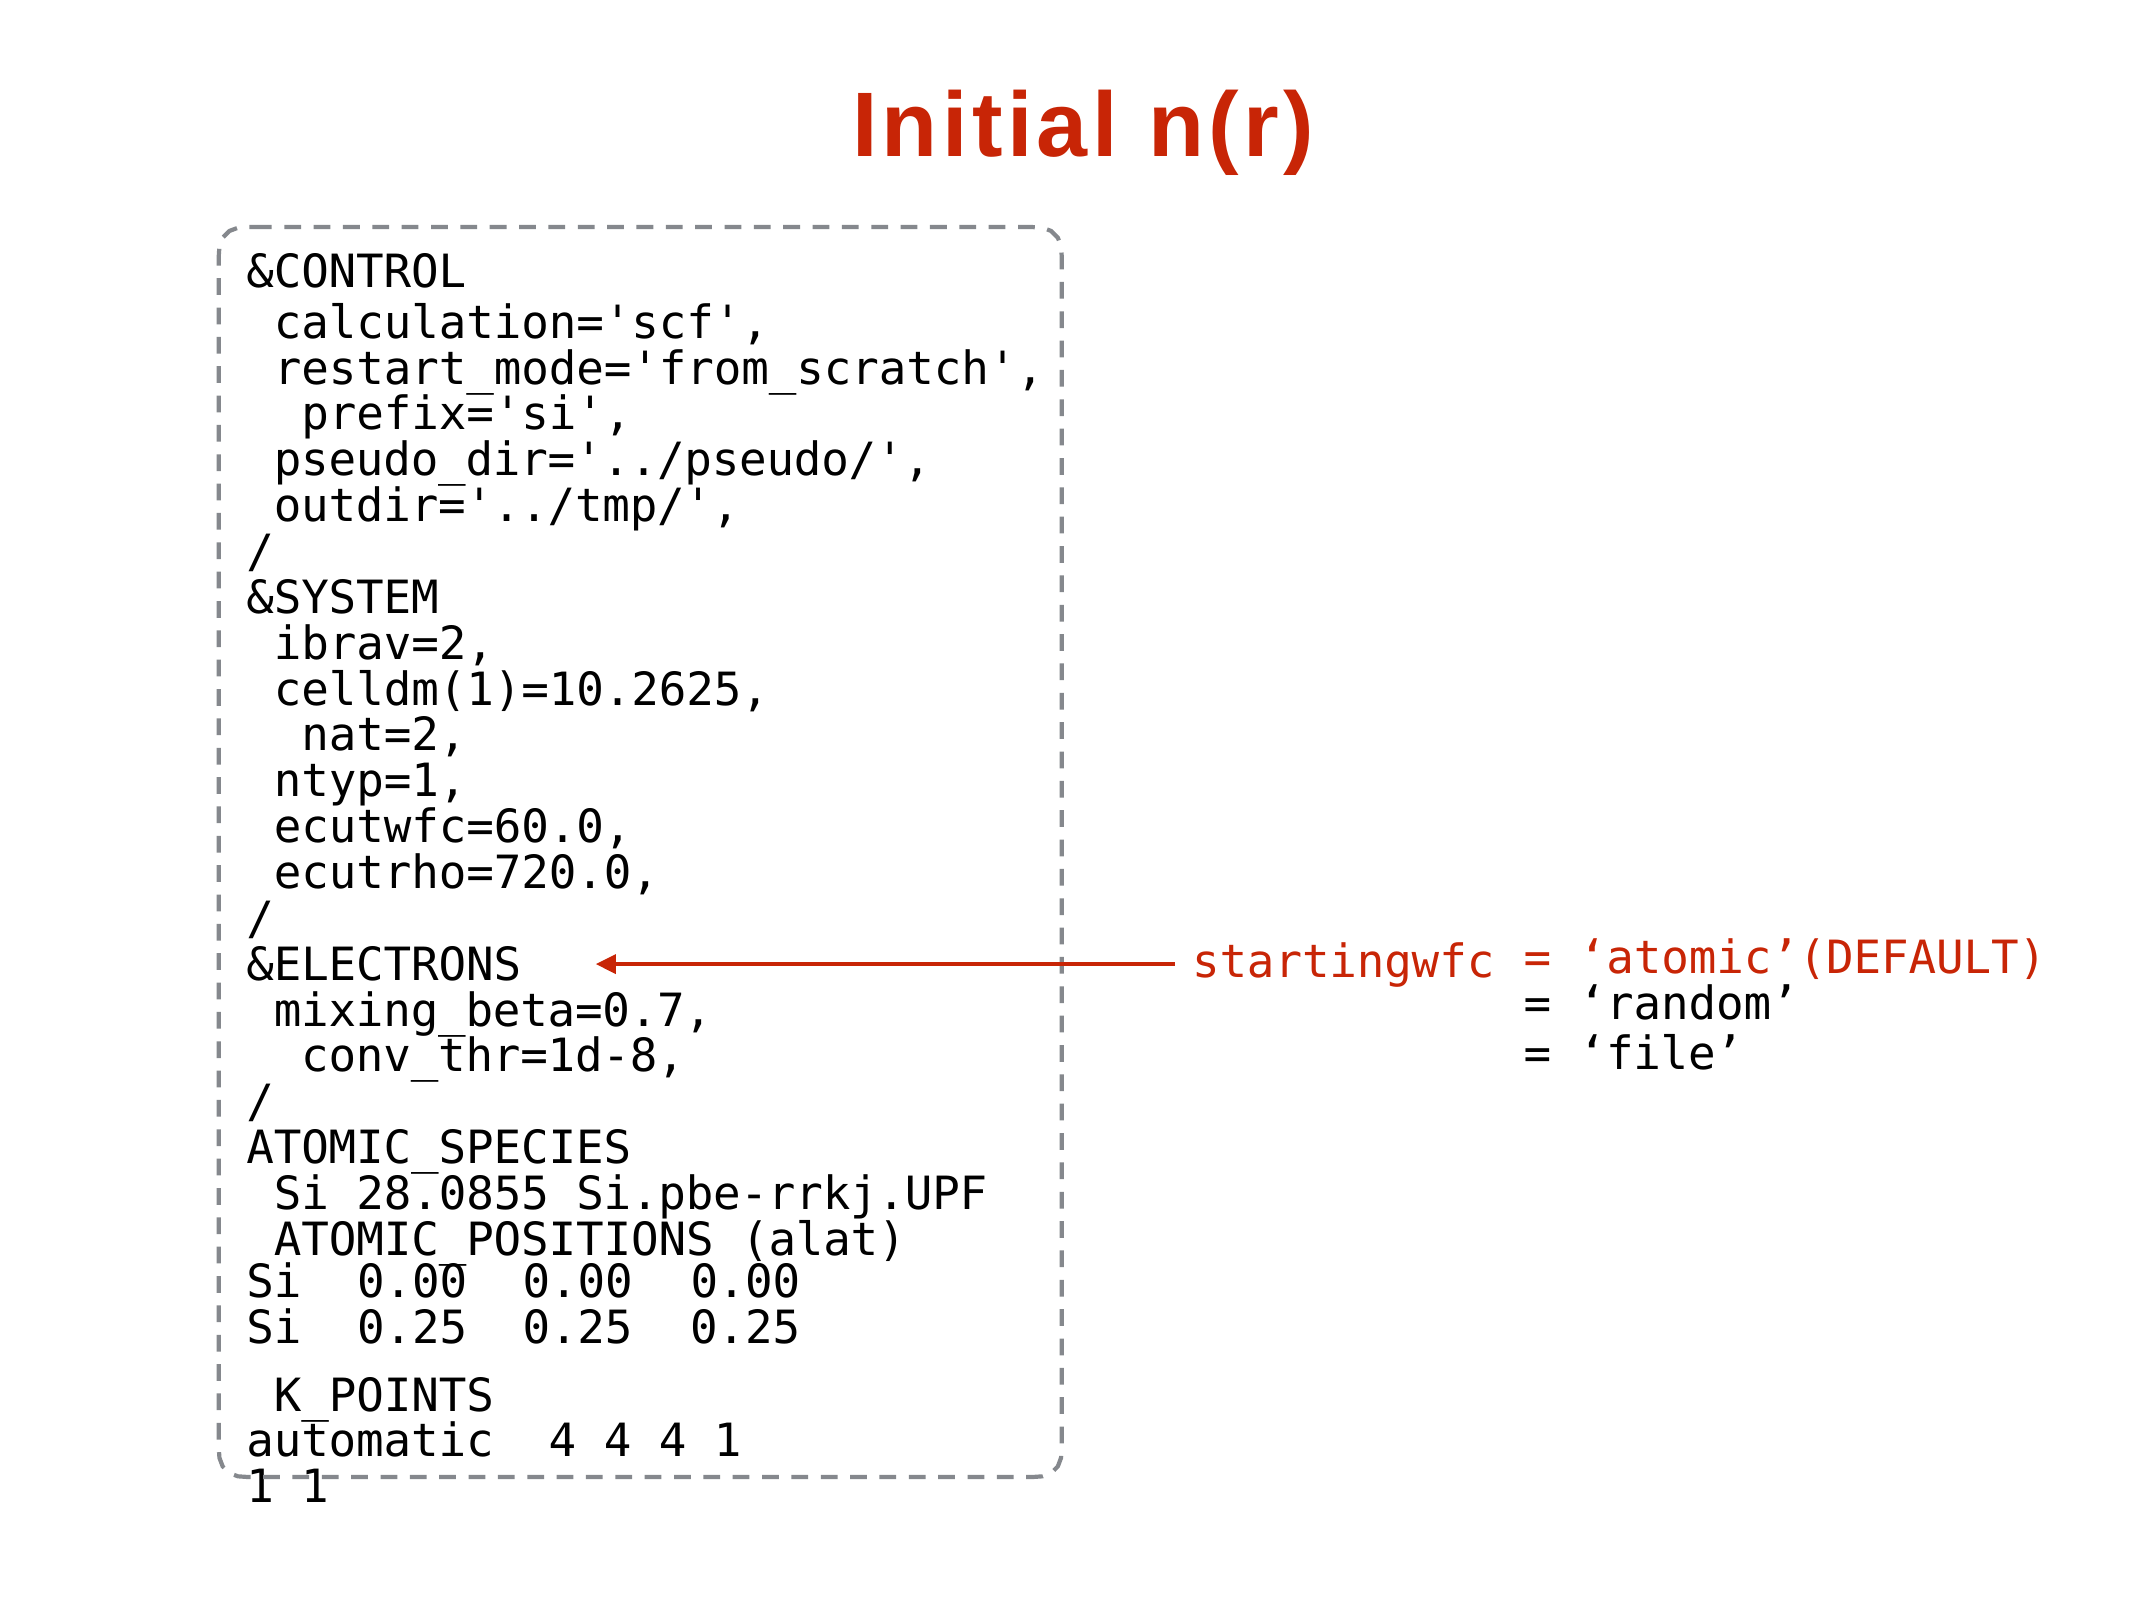

# Initial n(r)

&CONTROL
calculation='scf',  restart_mode='from_scratch',  prefix='si',  pseudo_dir='../pseudo/',  outdir='../tmp/',
/  &SYSTEM
ibrav=2,  celldm(1)=10.2625,  nat=2,
ntyp=1,  ecutwfc=60.0,  ecutrho=720.0,
/
startingwfc
= ‘atomic’(DEFAULT)
= ‘random’
= ‘file’
&ELECTRONS
mixing_beta=0.7,  conv_thr=1d-8,
/  ATOMIC_SPECIES
Si 28.0855 Si.pbe-rrkj.UPF  ATOMIC_POSITIONS (alat)

K_POINTS automatic  4 4 4 1 1 1
| Si | 0.00 | 0.00 | 0.00 |
| --- | --- | --- | --- |
| Si | 0.25 | 0.25 | 0.25 |